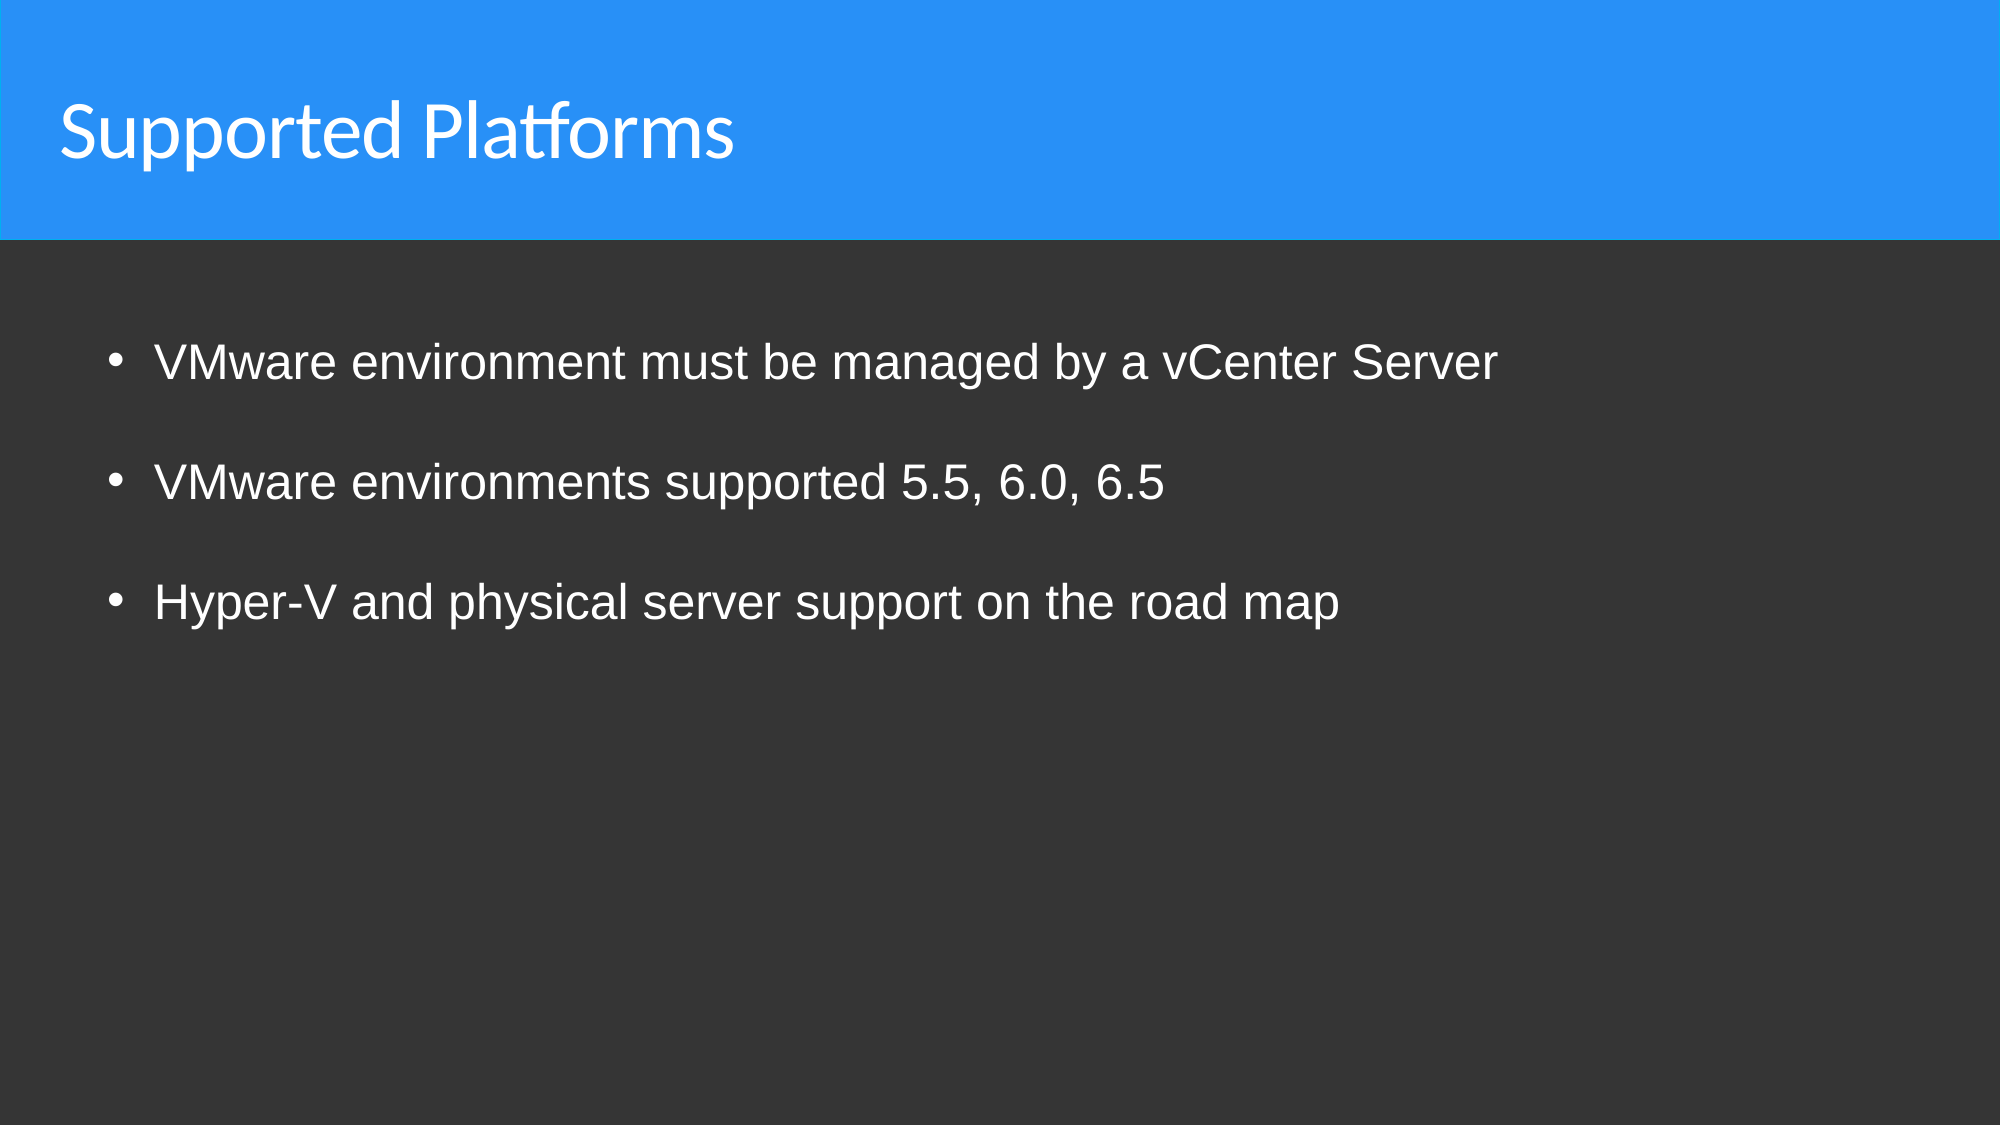

# Supported Platforms
VMware environment must be managed by a vCenter Server
VMware environments supported 5.5, 6.0, 6.5

Hyper-V and physical server support on the road map